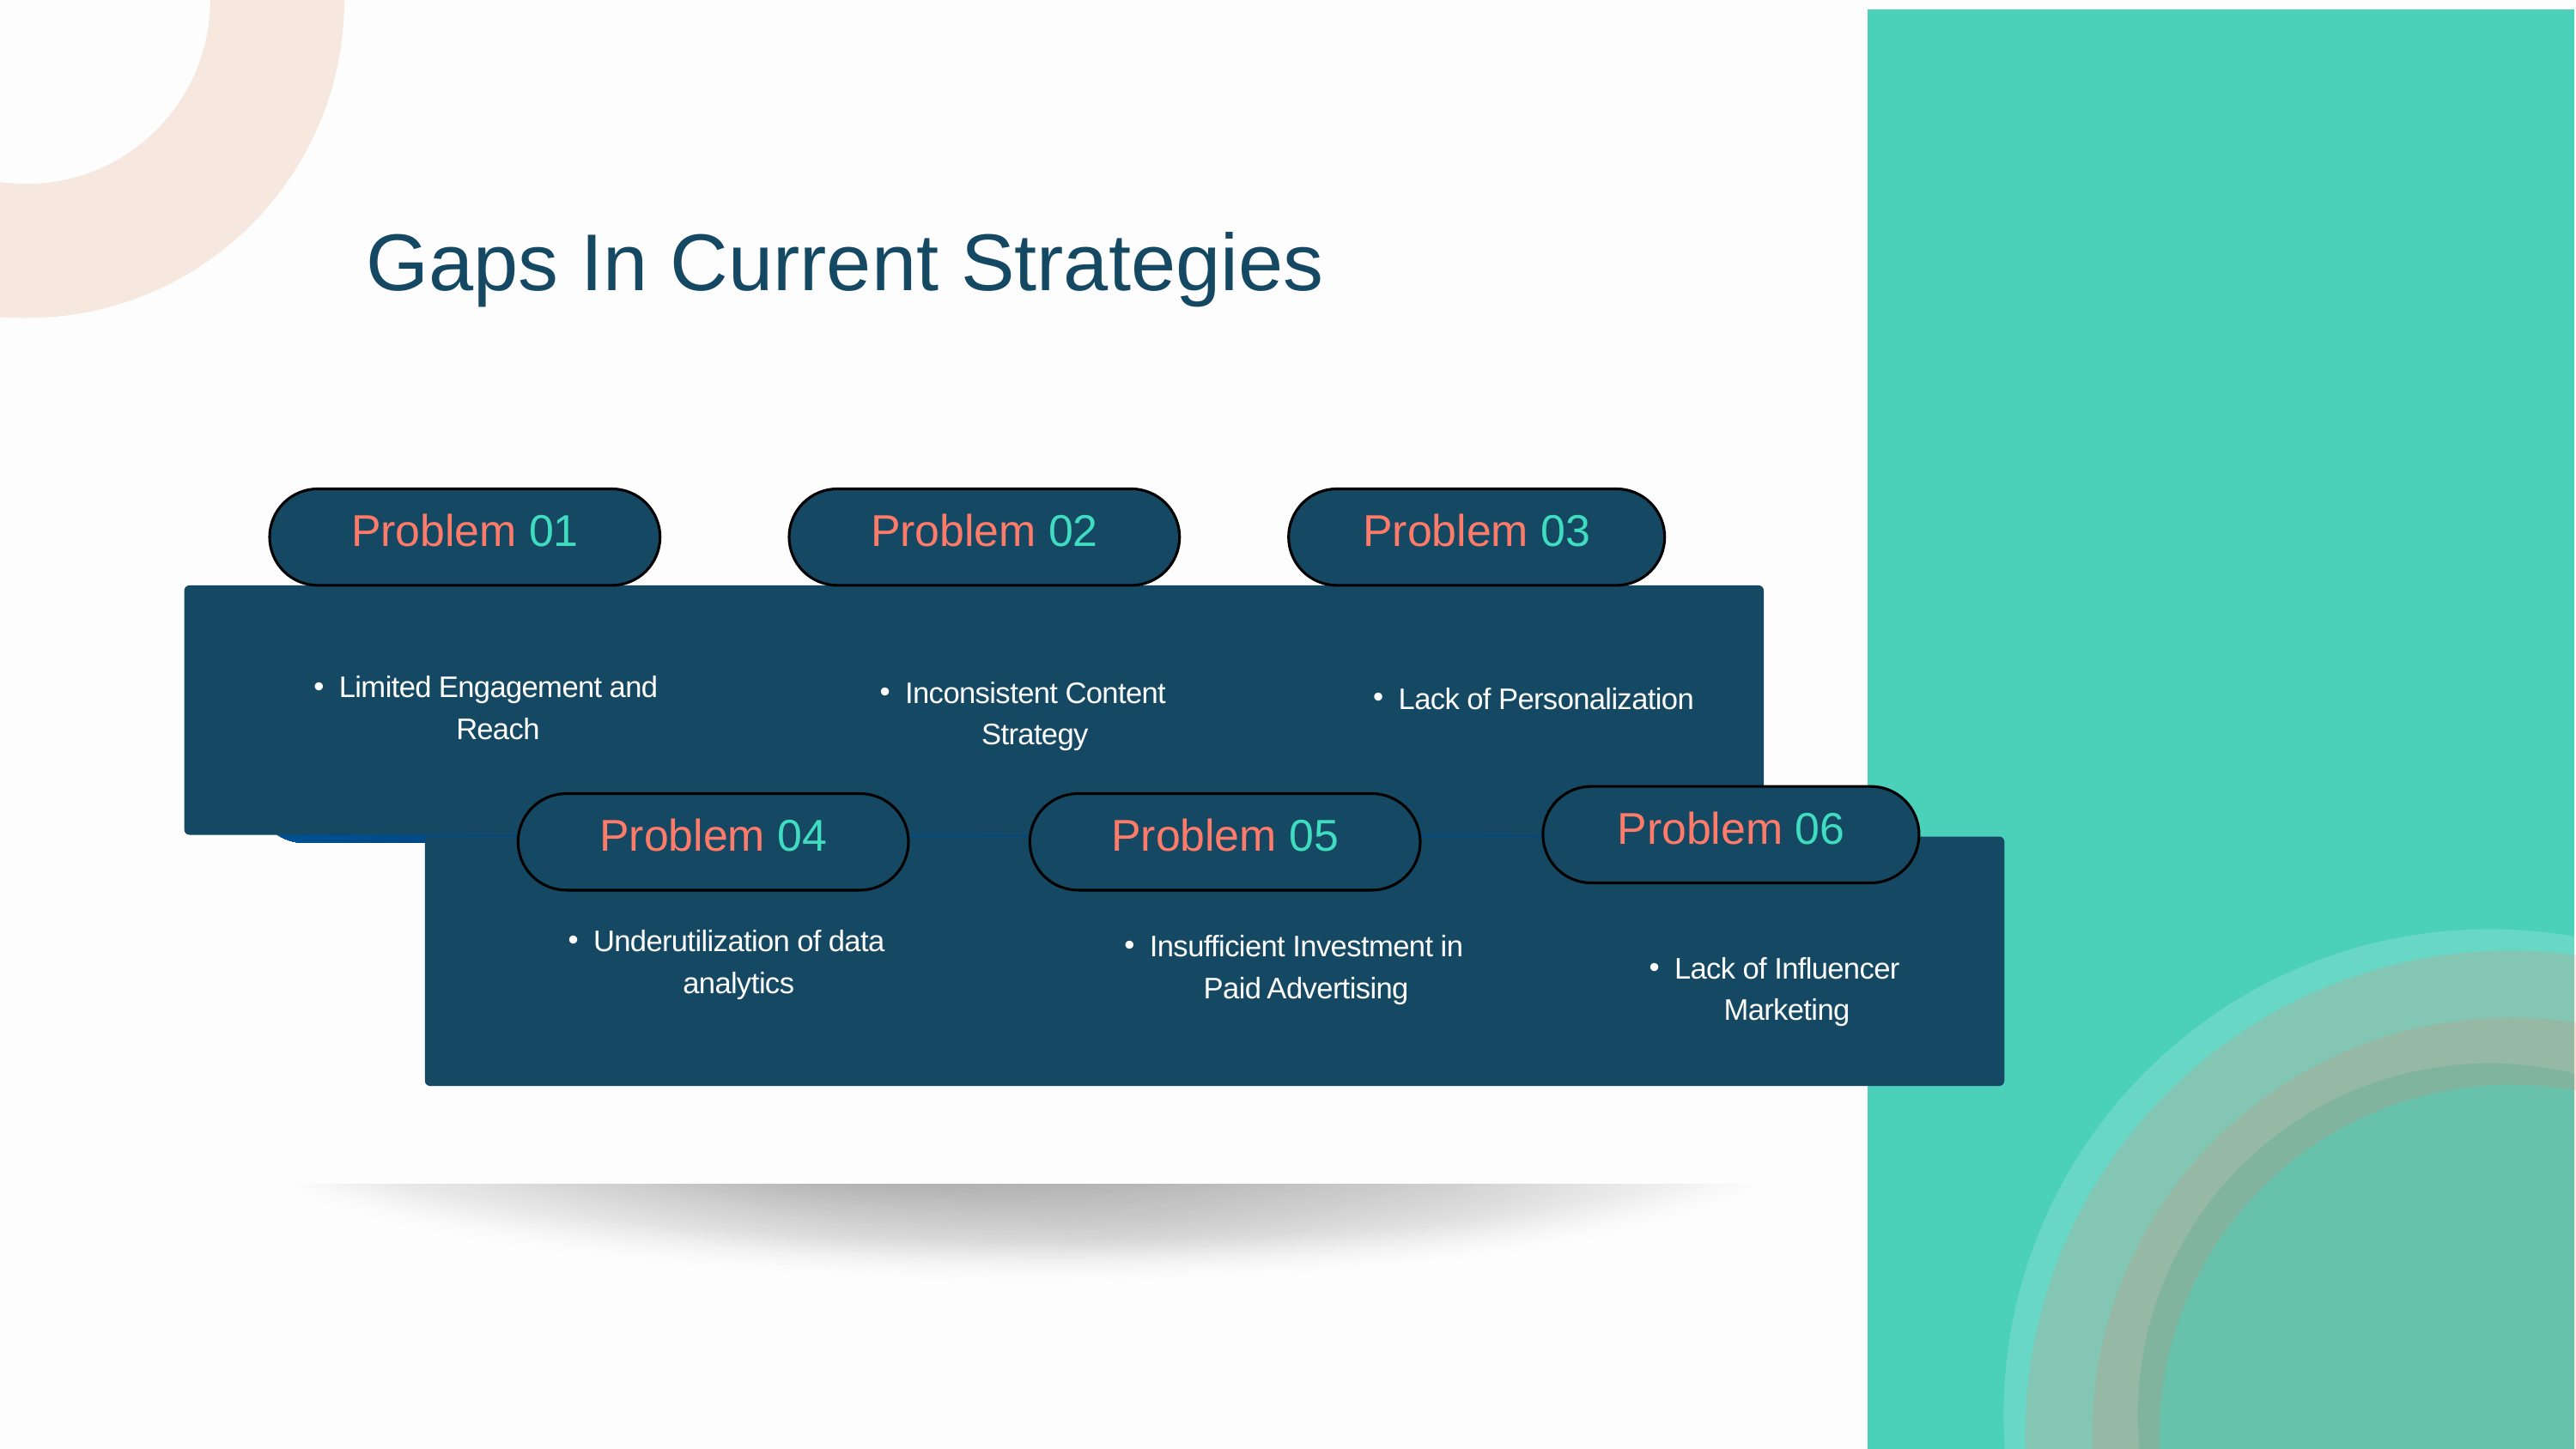

Gaps In Current Strategies

Problem 01

Problem 02

Problem 03

Limited Engagement and Reach
Inconsistent Content Strategy
Lack of Personalization

Problem 01

Problem 02

Problem 03

Problem 06

Problem 04

Problem 05

Lorem ipsum dolor sit amet, consectetur adipiscing elit. Nullam laoreet risus fringilla, egestas elit a, consequat augue. Phasellus sollicitudin felis mi, quis egestas ex ornare sed.
Lorem ipsum dolor sit amet, consectetur adipiscing elit. Nullam laoreet risus fringilla, egestas elit a, consequat augue. Phasellus sollicitudin felis mi, quis egestas ex ornare sed.
Lorem ipsum dolor sit amet, consectetur adipiscing elit. Nullam laoreet risus fringilla, egestas elit a, consequat augue. Phasellus sollicitudin felis mi, quis egestas ex ornare sed.
Underutilization of data analytics
Insufficient Investment in Paid Advertising
Lack of Influencer Marketing